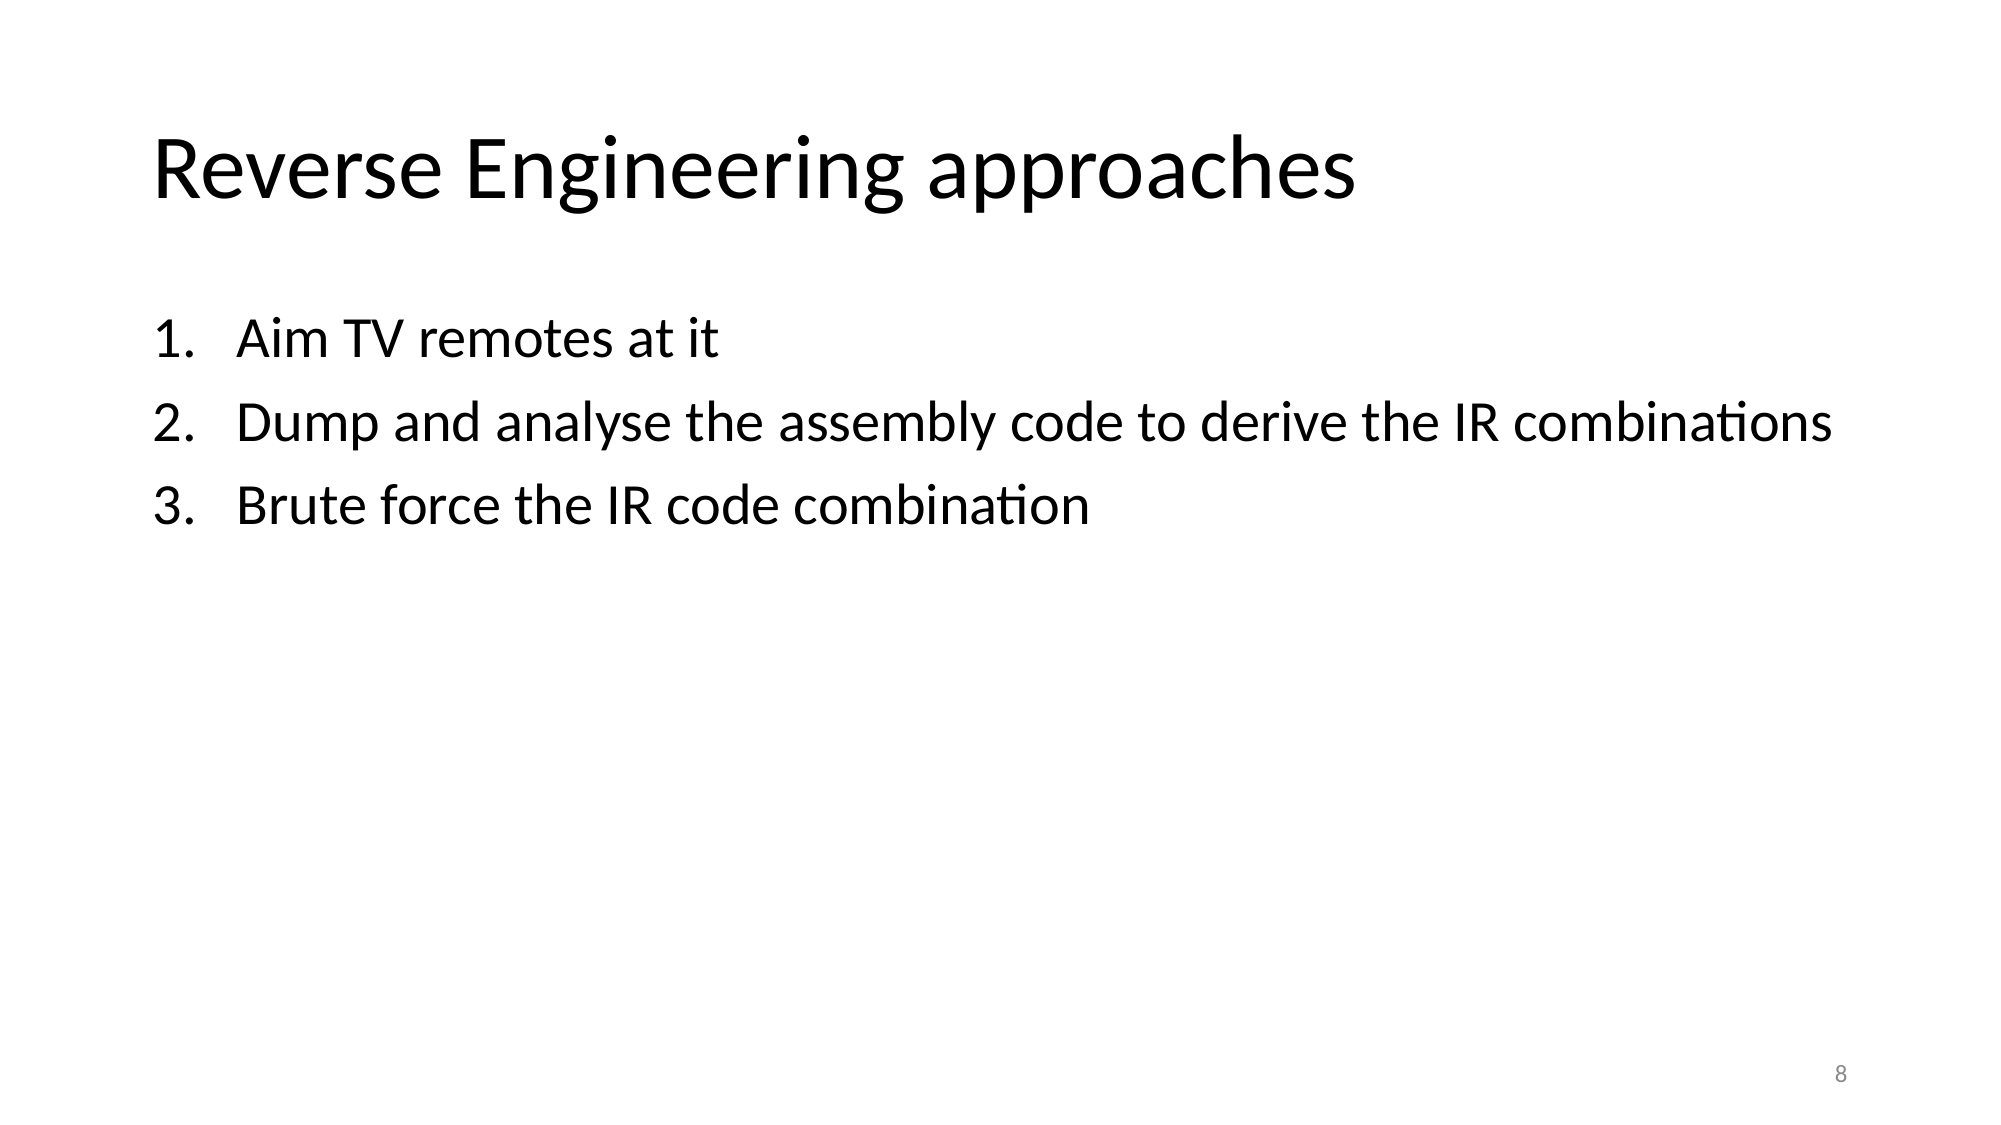

# Reverse Engineering approaches
Aim TV remotes at it
Dump and analyse the assembly code to derive the IR combinations
Brute force the IR code combination
8